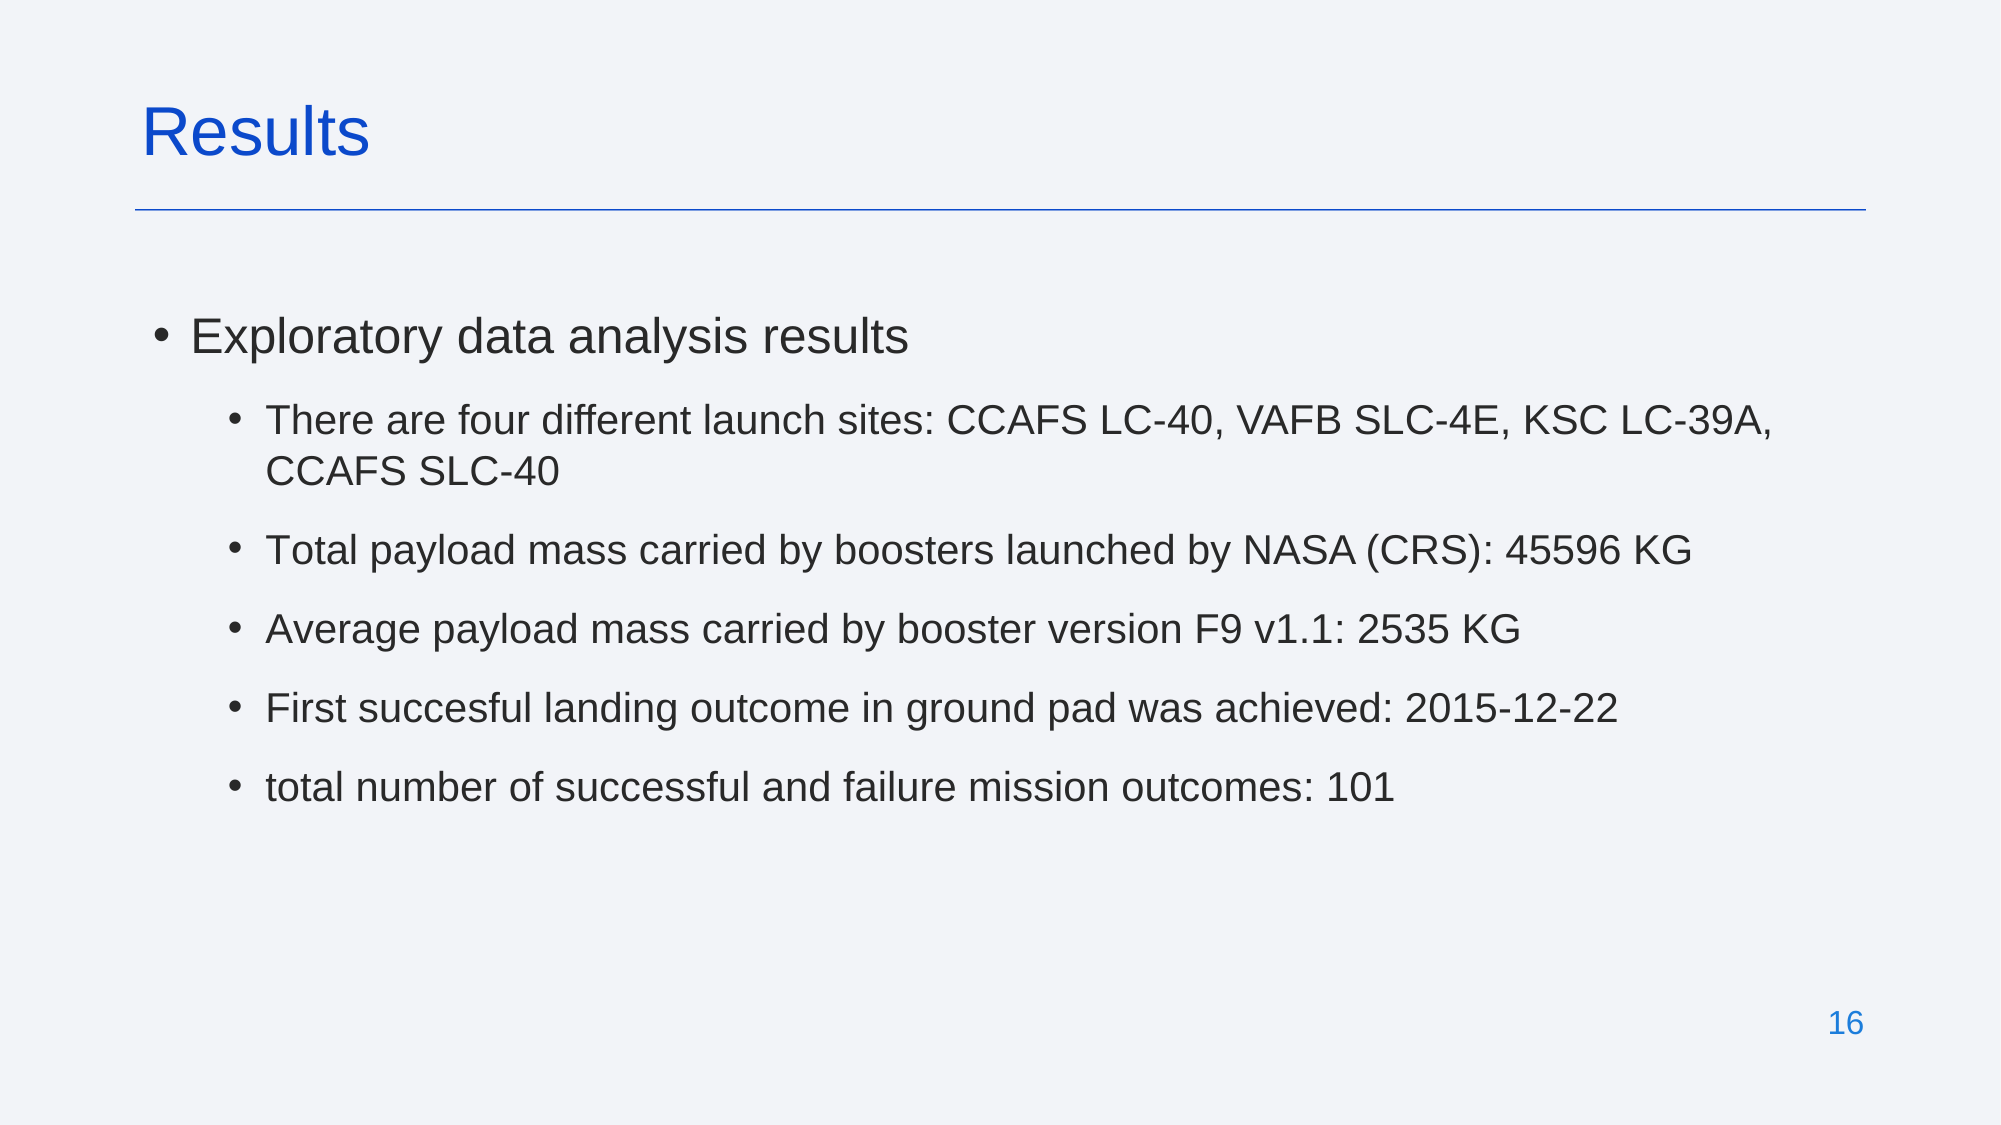

Results
Exploratory data analysis results
There are four different launch sites: CCAFS LC-40, VAFB SLC-4E, KSC LC-39A, CCAFS SLC-40
Total payload mass carried by boosters launched by NASA (CRS): 45596 KG
Average payload mass carried by booster version F9 v1.1: 2535 KG
First succesful landing outcome in ground pad was achieved: 2015-12-22
total number of successful and failure mission outcomes: 101

16